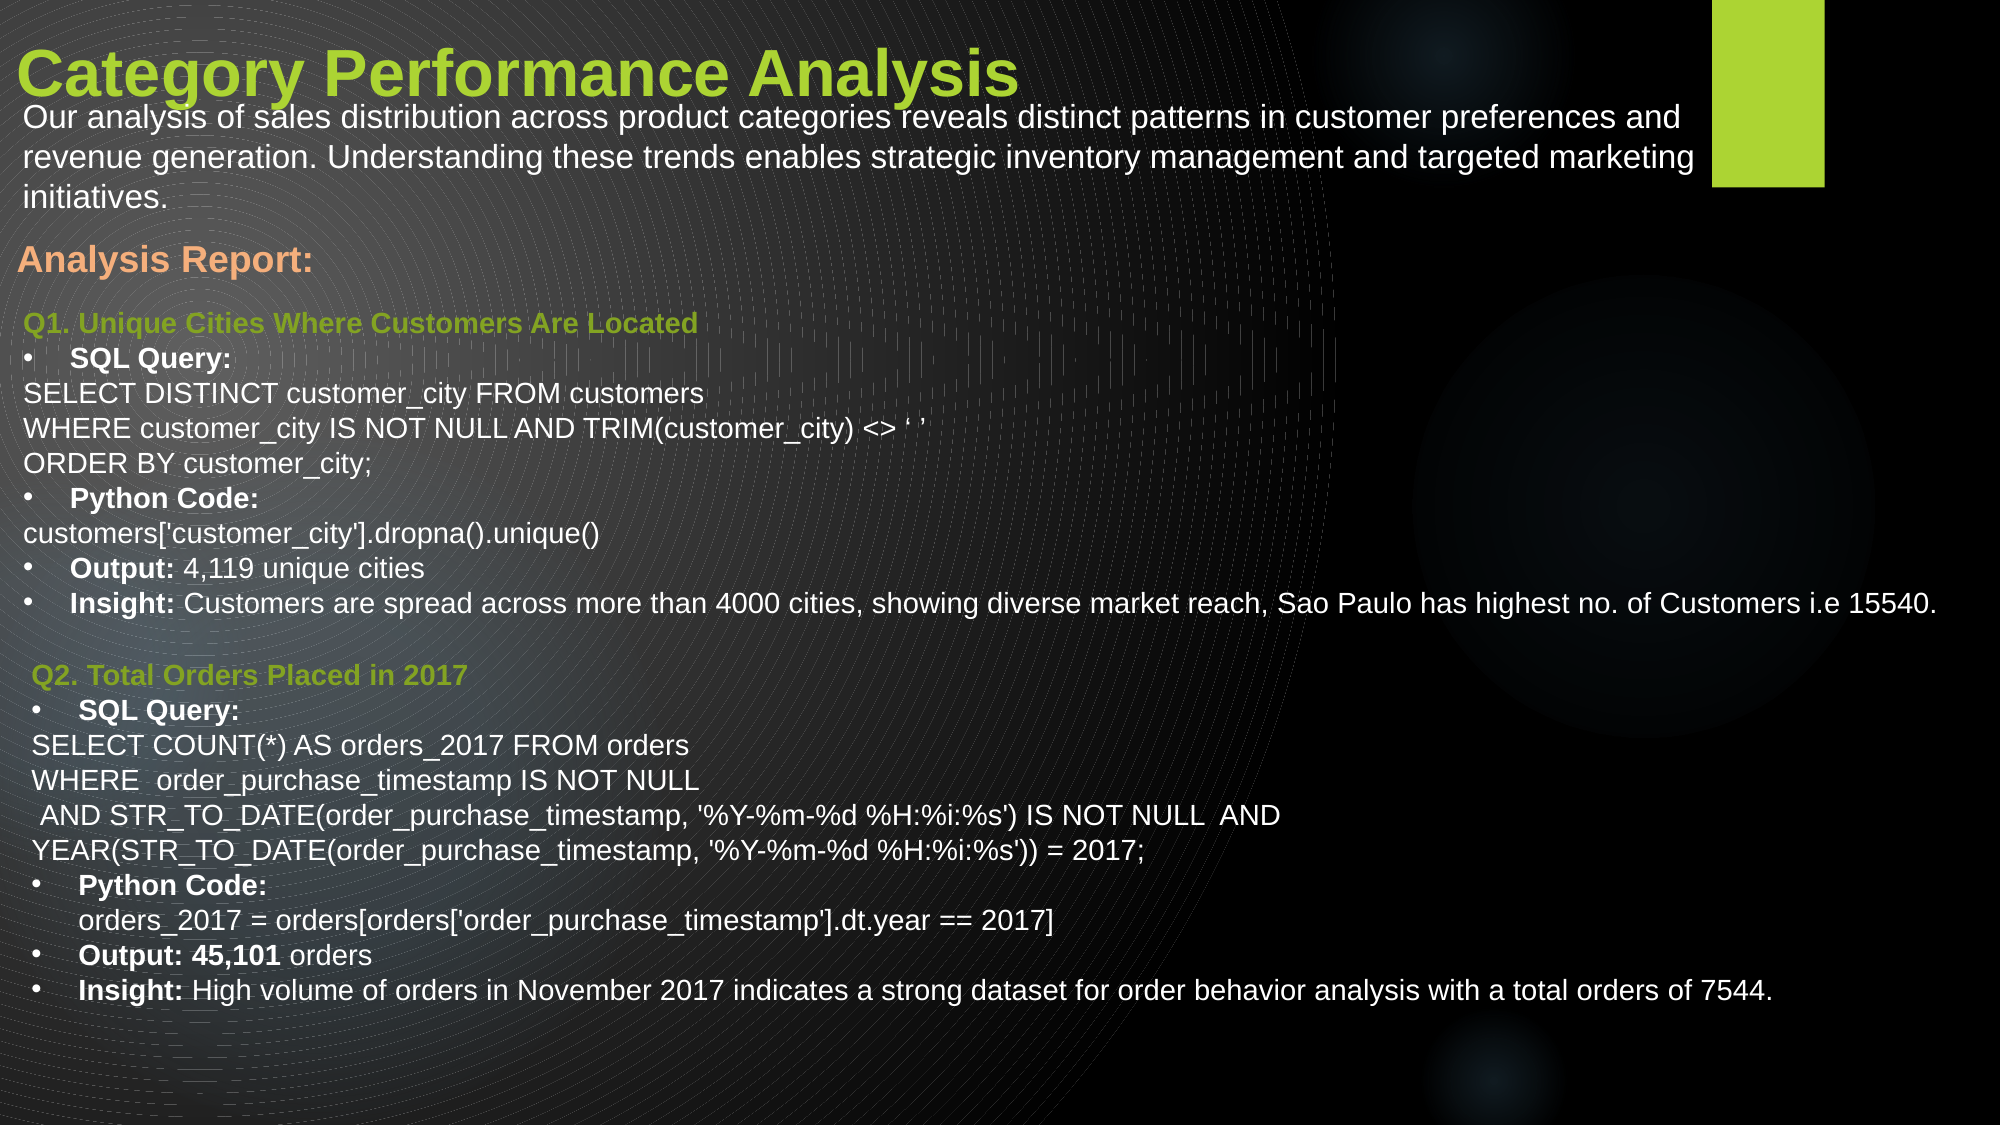

Category Performance Analysis
Our analysis of sales distribution across product categories reveals distinct patterns in customer preferences and revenue generation. Understanding these trends enables strategic inventory management and targeted marketing initiatives.
Analysis Report:
Q1. Unique Cities Where Customers Are Located
SQL Query:
SELECT DISTINCT customer_city FROM customers
WHERE customer_city IS NOT NULL AND TRIM(customer_city) <> ‘ ’
ORDER BY customer_city;
Python Code:
customers['customer_city'].dropna().unique()
Output: 4,119 unique cities
Insight: Customers are spread across more than 4000 cities, showing diverse market reach, Sao Paulo has highest no. of Customers i.e 15540.
Q2. Total Orders Placed in 2017
SQL Query:
SELECT COUNT(*) AS orders_2017 FROM orders
WHERE  order_purchase_timestamp IS NOT NULL
 AND STR_TO_DATE(order_purchase_timestamp, '%Y-%m-%d %H:%i:%s') IS NOT NULL  AND YEAR(STR_TO_DATE(order_purchase_timestamp, '%Y-%m-%d %H:%i:%s')) = 2017;
Python Code:
orders_2017 = orders[orders['order_purchase_timestamp'].dt.year == 2017]
Output: 45,101 orders
Insight: High volume of orders in November 2017 indicates a strong dataset for order behavior analysis with a total orders of 7544.